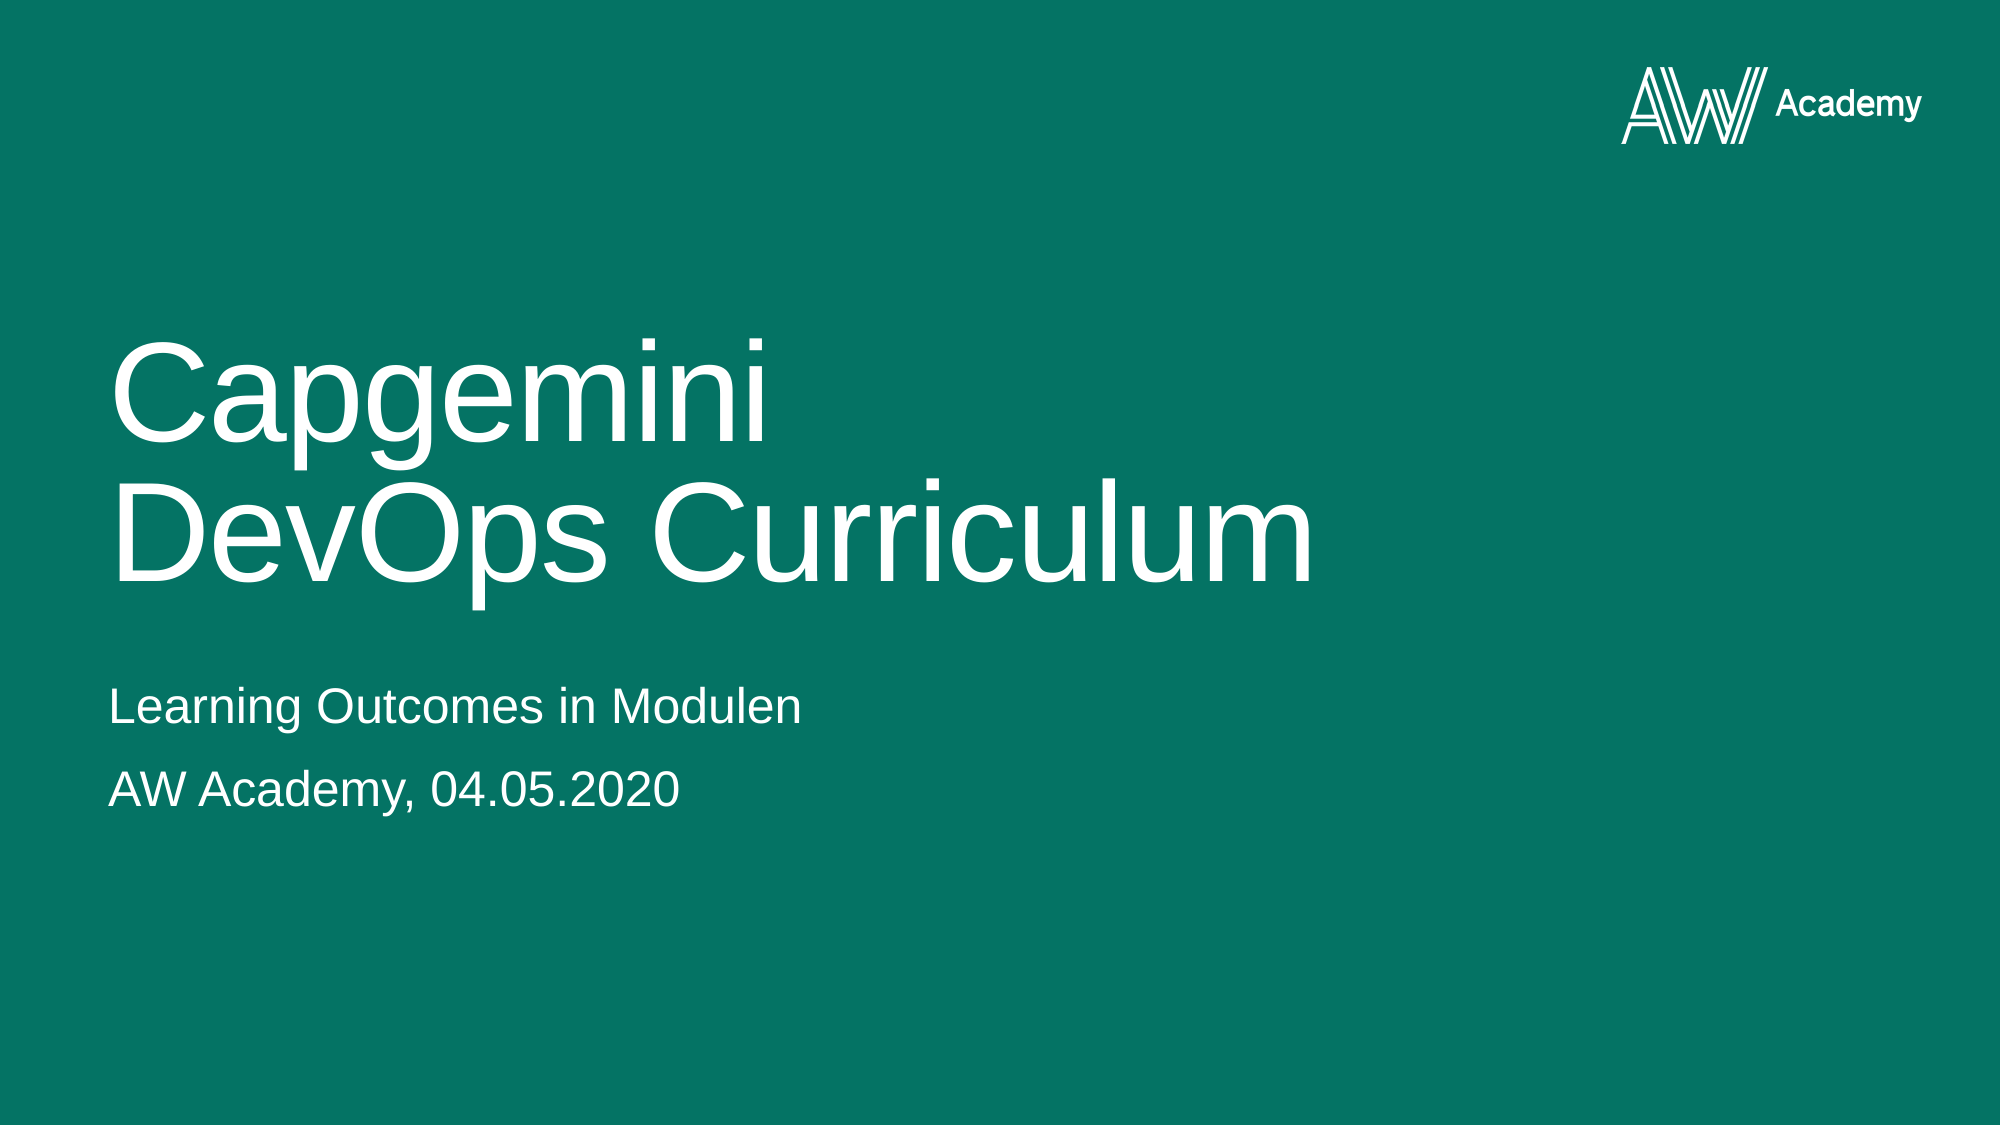

# Capgemini DevOps Curriculum
Learning Outcomes in Modulen
AW Academy, 04.05.2020